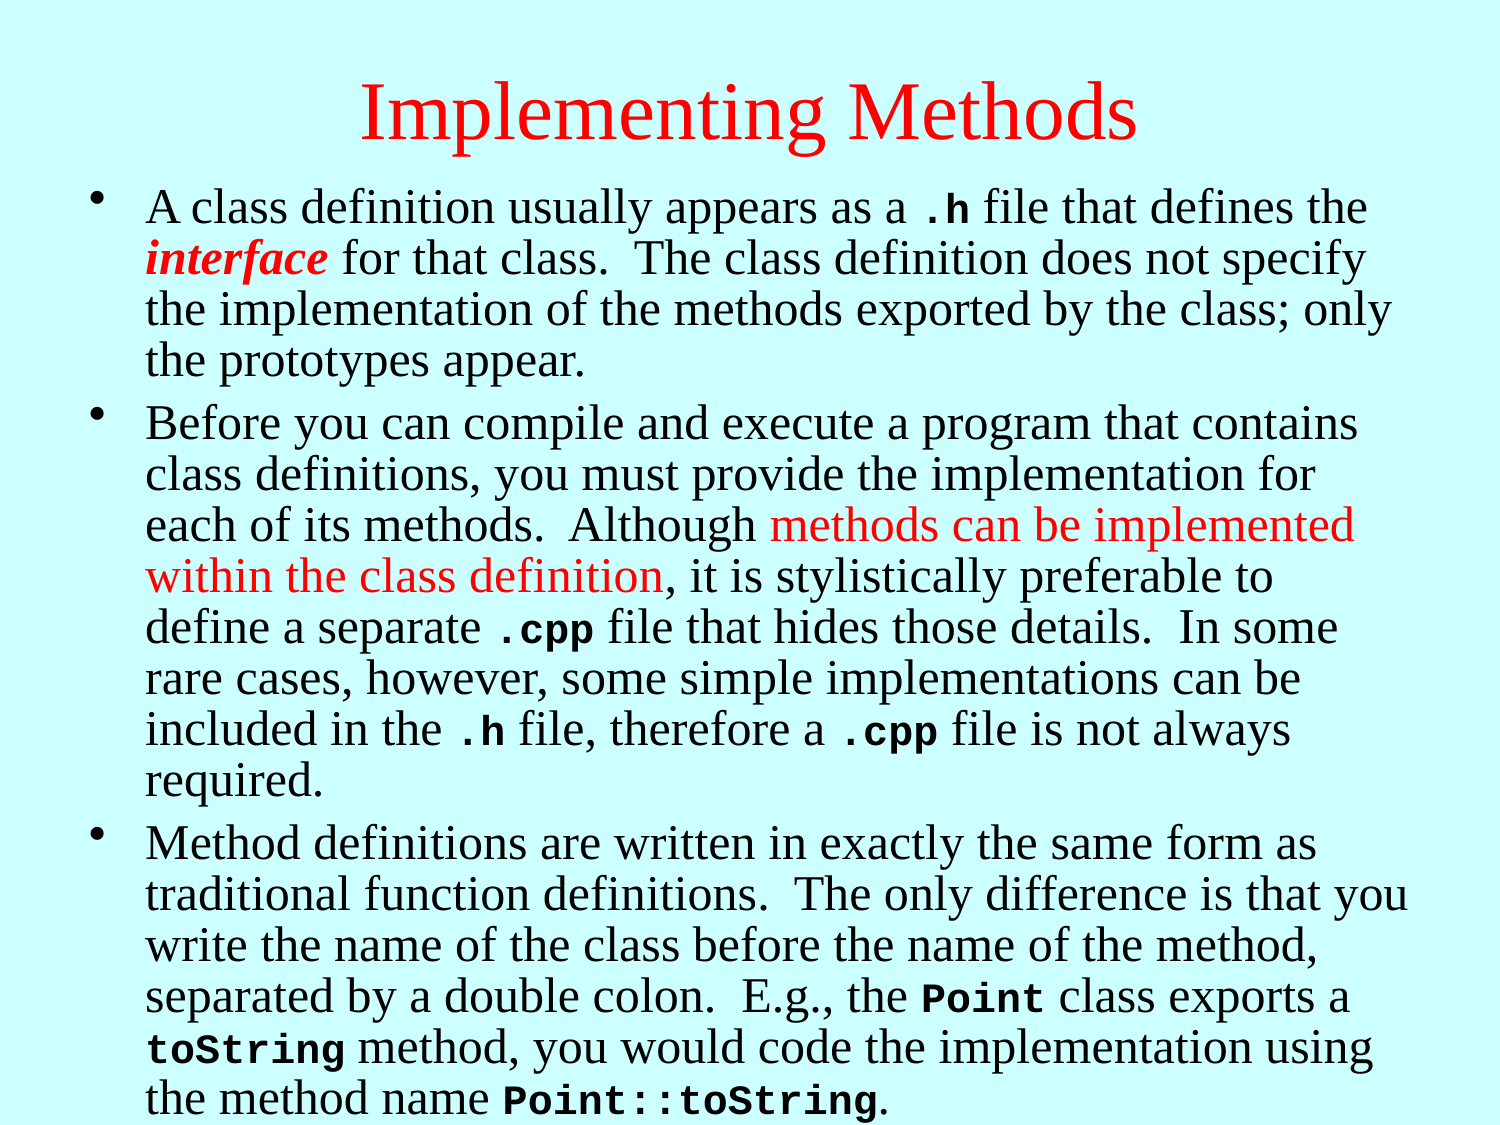

# Implementing Methods
A class definition usually appears as a .h file that defines the interface for that class.  The class definition does not specify the implementation of the methods exported by the class; only the prototypes appear.
Before you can compile and execute a program that contains class definitions, you must provide the implementation for each of its methods.  Although methods can be implemented within the class definition, it is stylistically preferable to define a separate .cpp file that hides those details.  In some rare cases, however, some simple implementations can be included in the .h file, therefore a .cpp file is not always required.
Method definitions are written in exactly the same form as traditional function definitions.  The only difference is that you write the name of the class before the name of the method, separated by a double colon.  E.g., the Point class exports a toString method, you would code the implementation using the method name Point::toString.